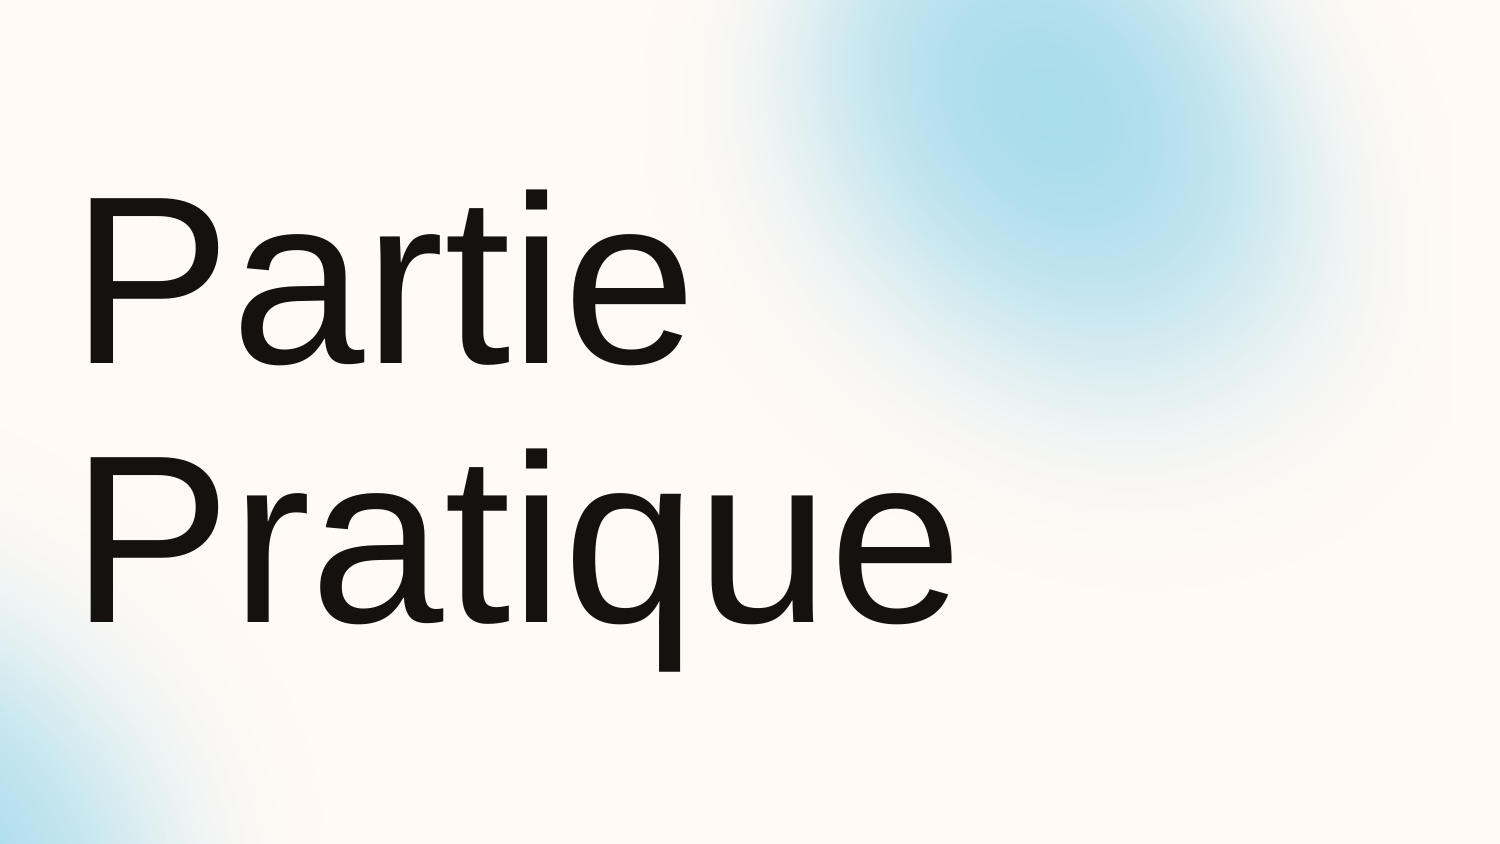

Message final
# Partie Pratique
Conclusion & Perspectives
"Le choix de la topologie est une décision stratégique qui impacte l'agilité, la scalabilité et les coûts"